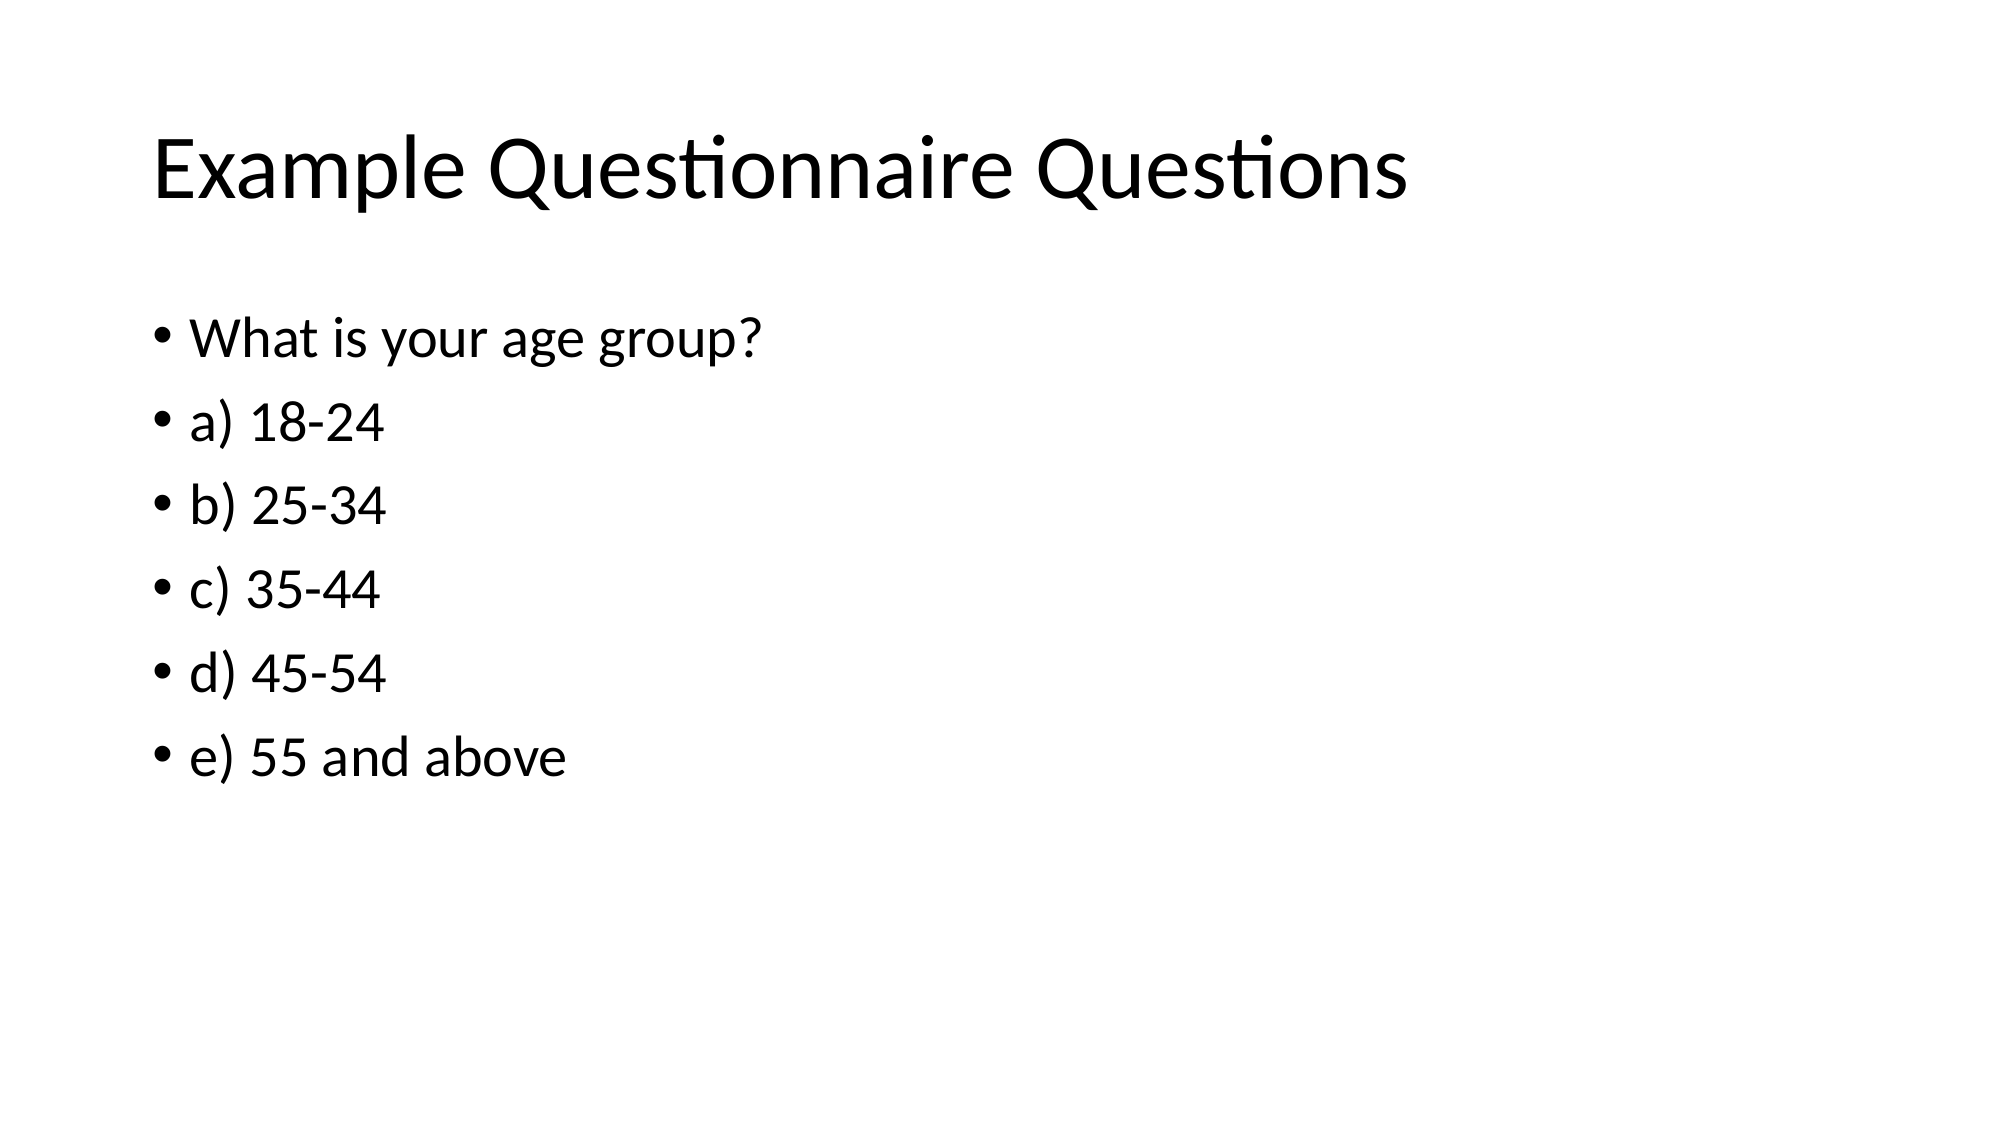

# Example Questionnaire Questions
What is your age group?
a) 18-24
b) 25-34
c) 35-44
d) 45-54
e) 55 and above